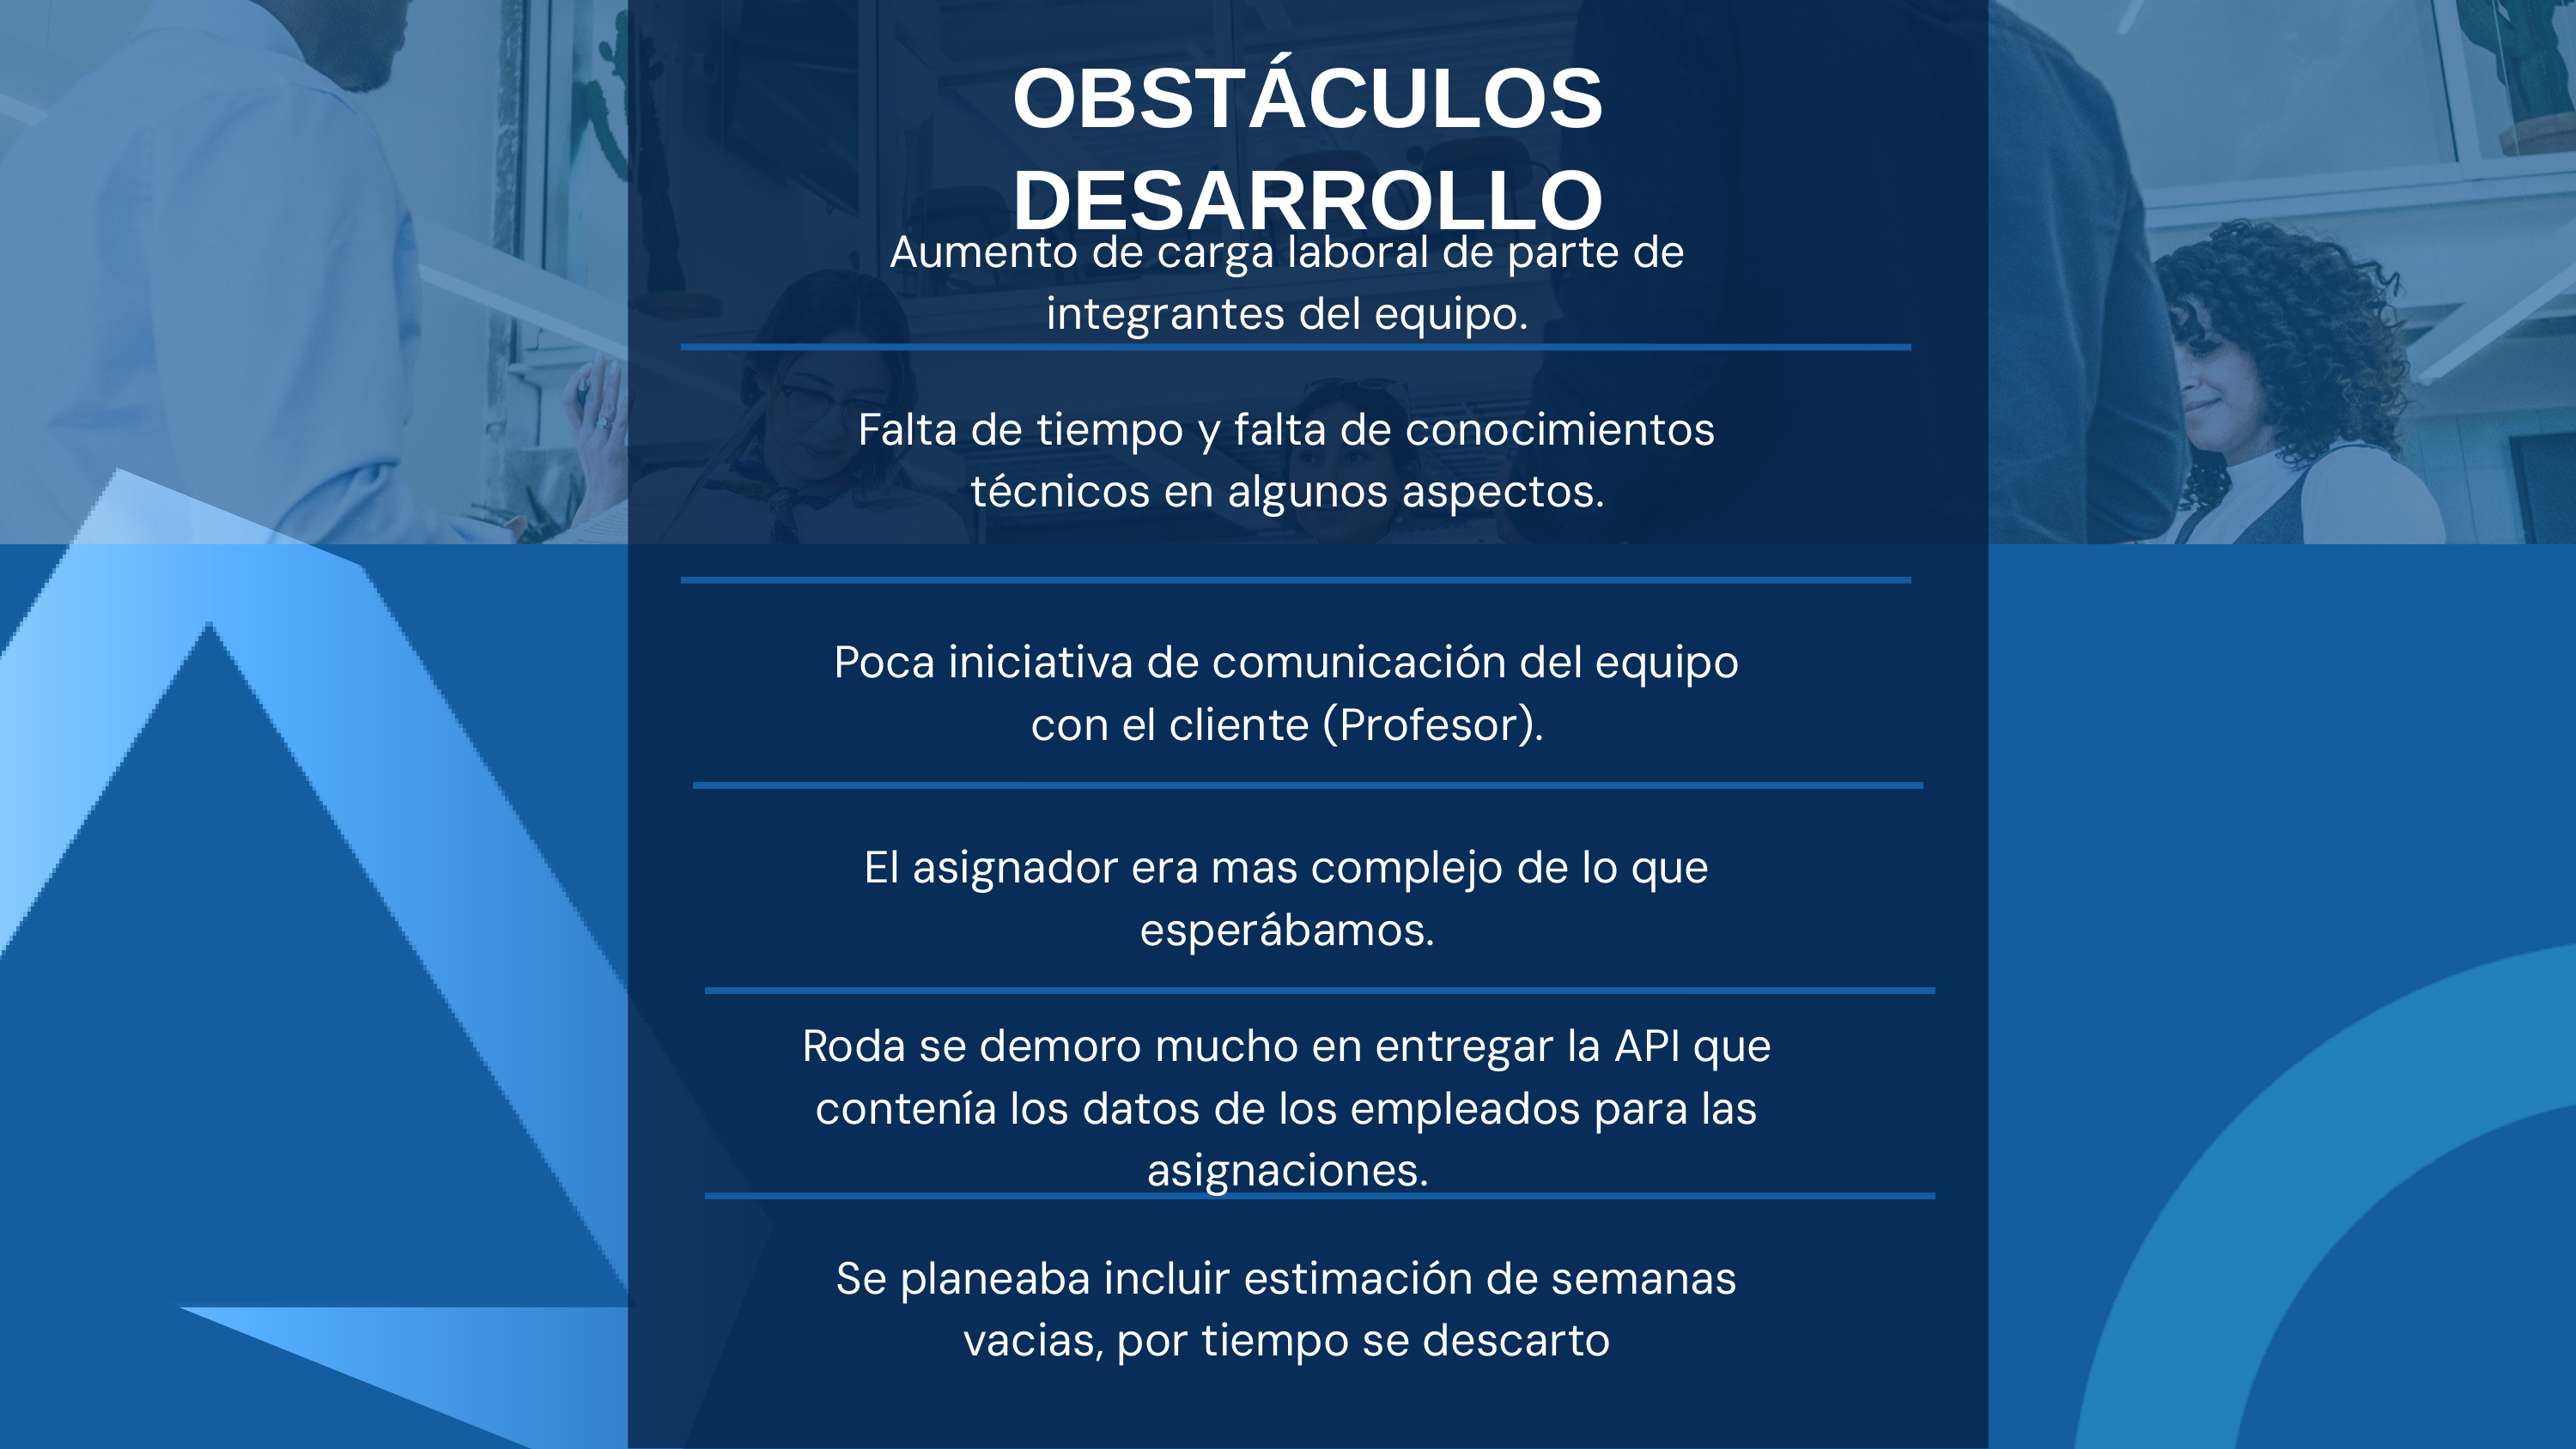

OBSTÁCULOS DESARROLLO
Aumento de carga laboral de parte de integrantes del equipo.

Falta de tiempo y falta de conocimientos técnicos en algunos aspectos.

Poca iniciativa de comunicación del equipo con el cliente (Profesor).

El asignador era mas complejo de lo que esperábamos.

Roda se demoro mucho en entregar la API que contenía los datos de los empleados para las asignaciones.

Se planeaba incluir estimación de semanas vacias, por tiempo se descarto